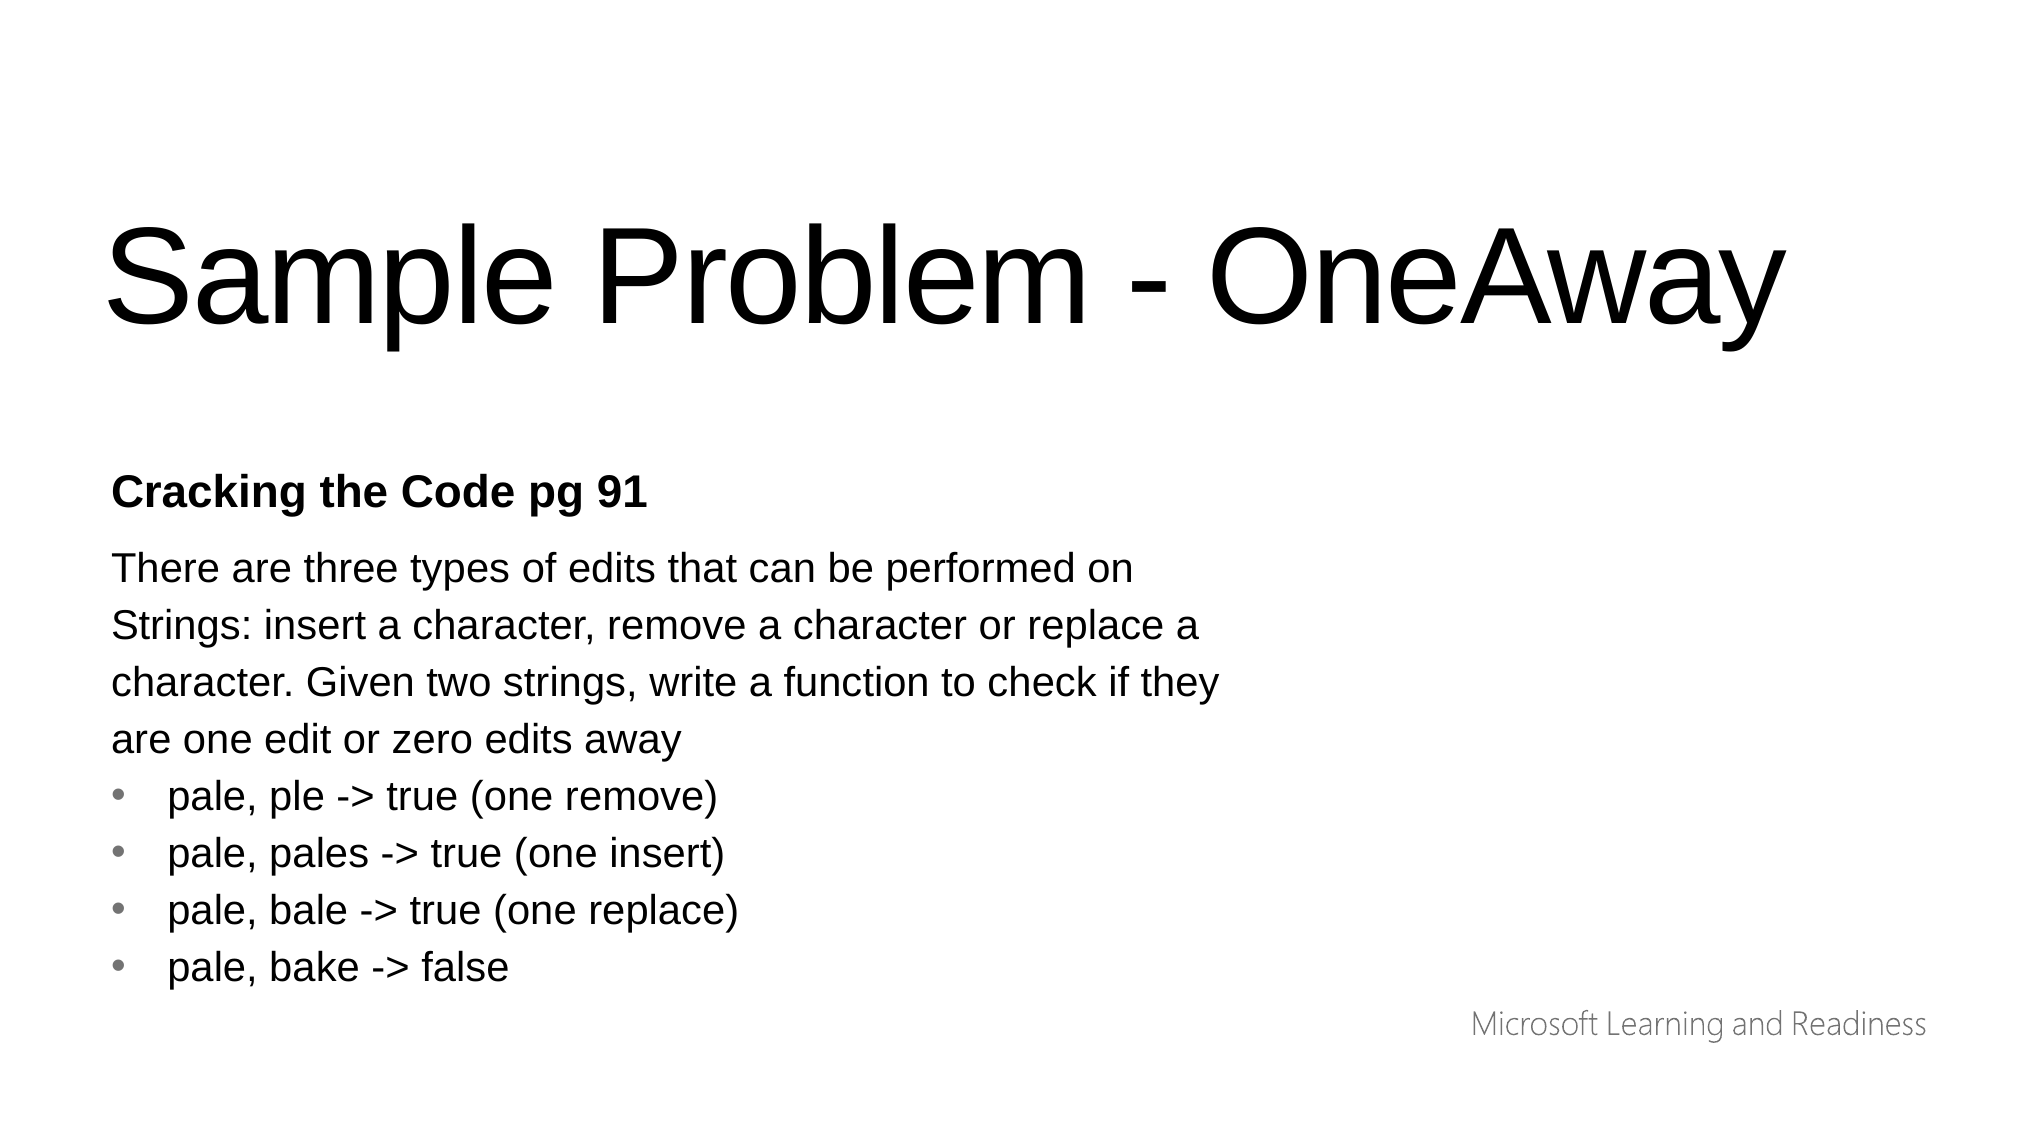

Sample Problem - OneAway
Cracking the Code pg 91
There are three types of edits that can be performed on Strings: insert a character, remove a character or replace a character. Given two strings, write a function to check if they are one edit or zero edits away
pale, ple -> true (one remove)
pale, pales -> true (one insert)
pale, bale -> true (one replace)
pale, bake -> false